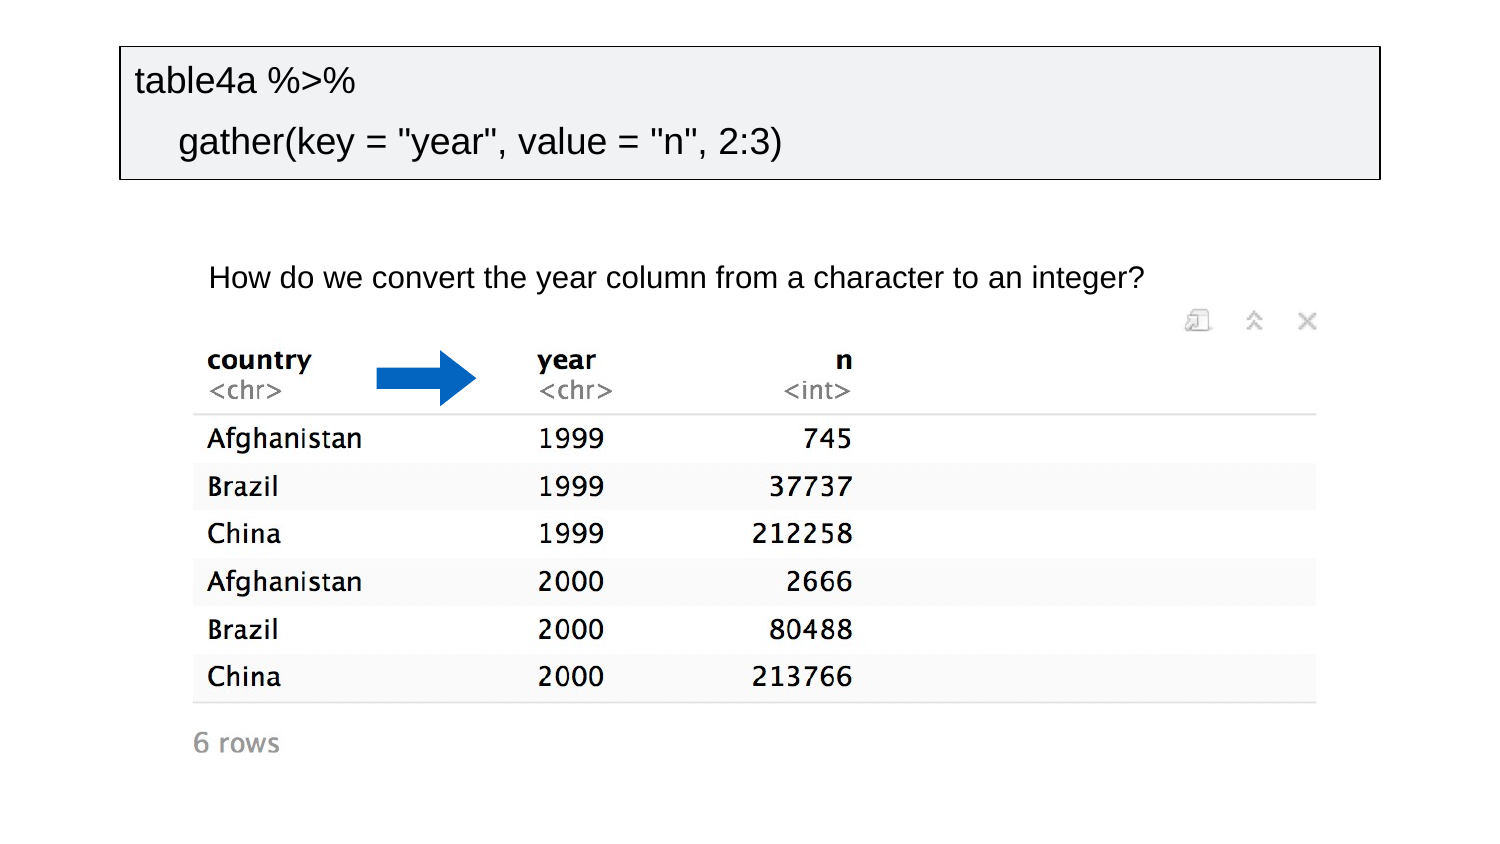

table4a %>%
gather(key = "year", value = "n", 2:3)
How do we convert the year column from a character to an integer?